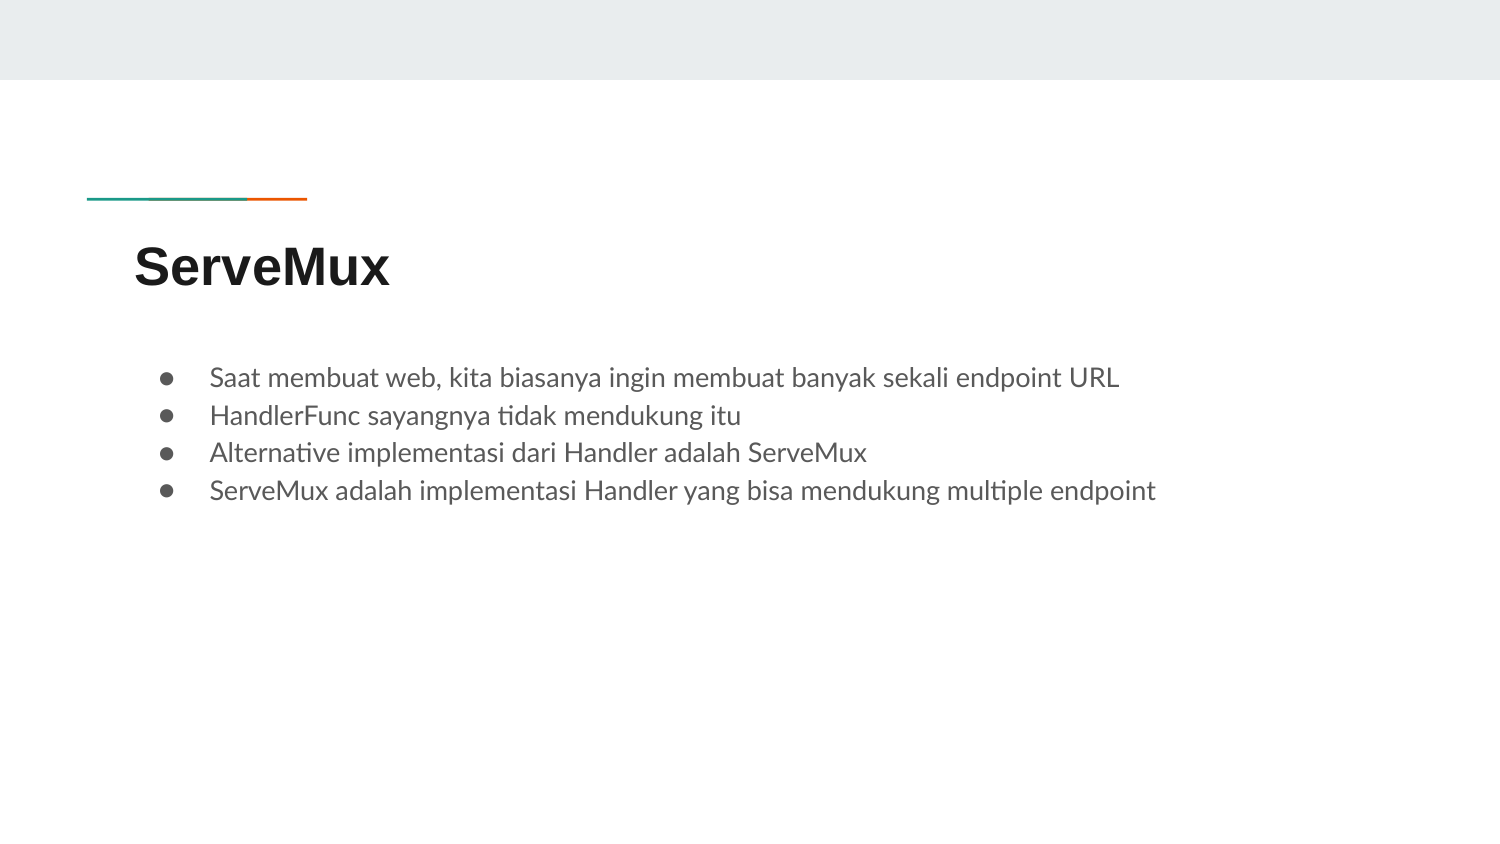

# ServeMux
Saat membuat web, kita biasanya ingin membuat banyak sekali endpoint URL
HandlerFunc sayangnya tidak mendukung itu
Alternative implementasi dari Handler adalah ServeMux
ServeMux adalah implementasi Handler yang bisa mendukung multiple endpoint